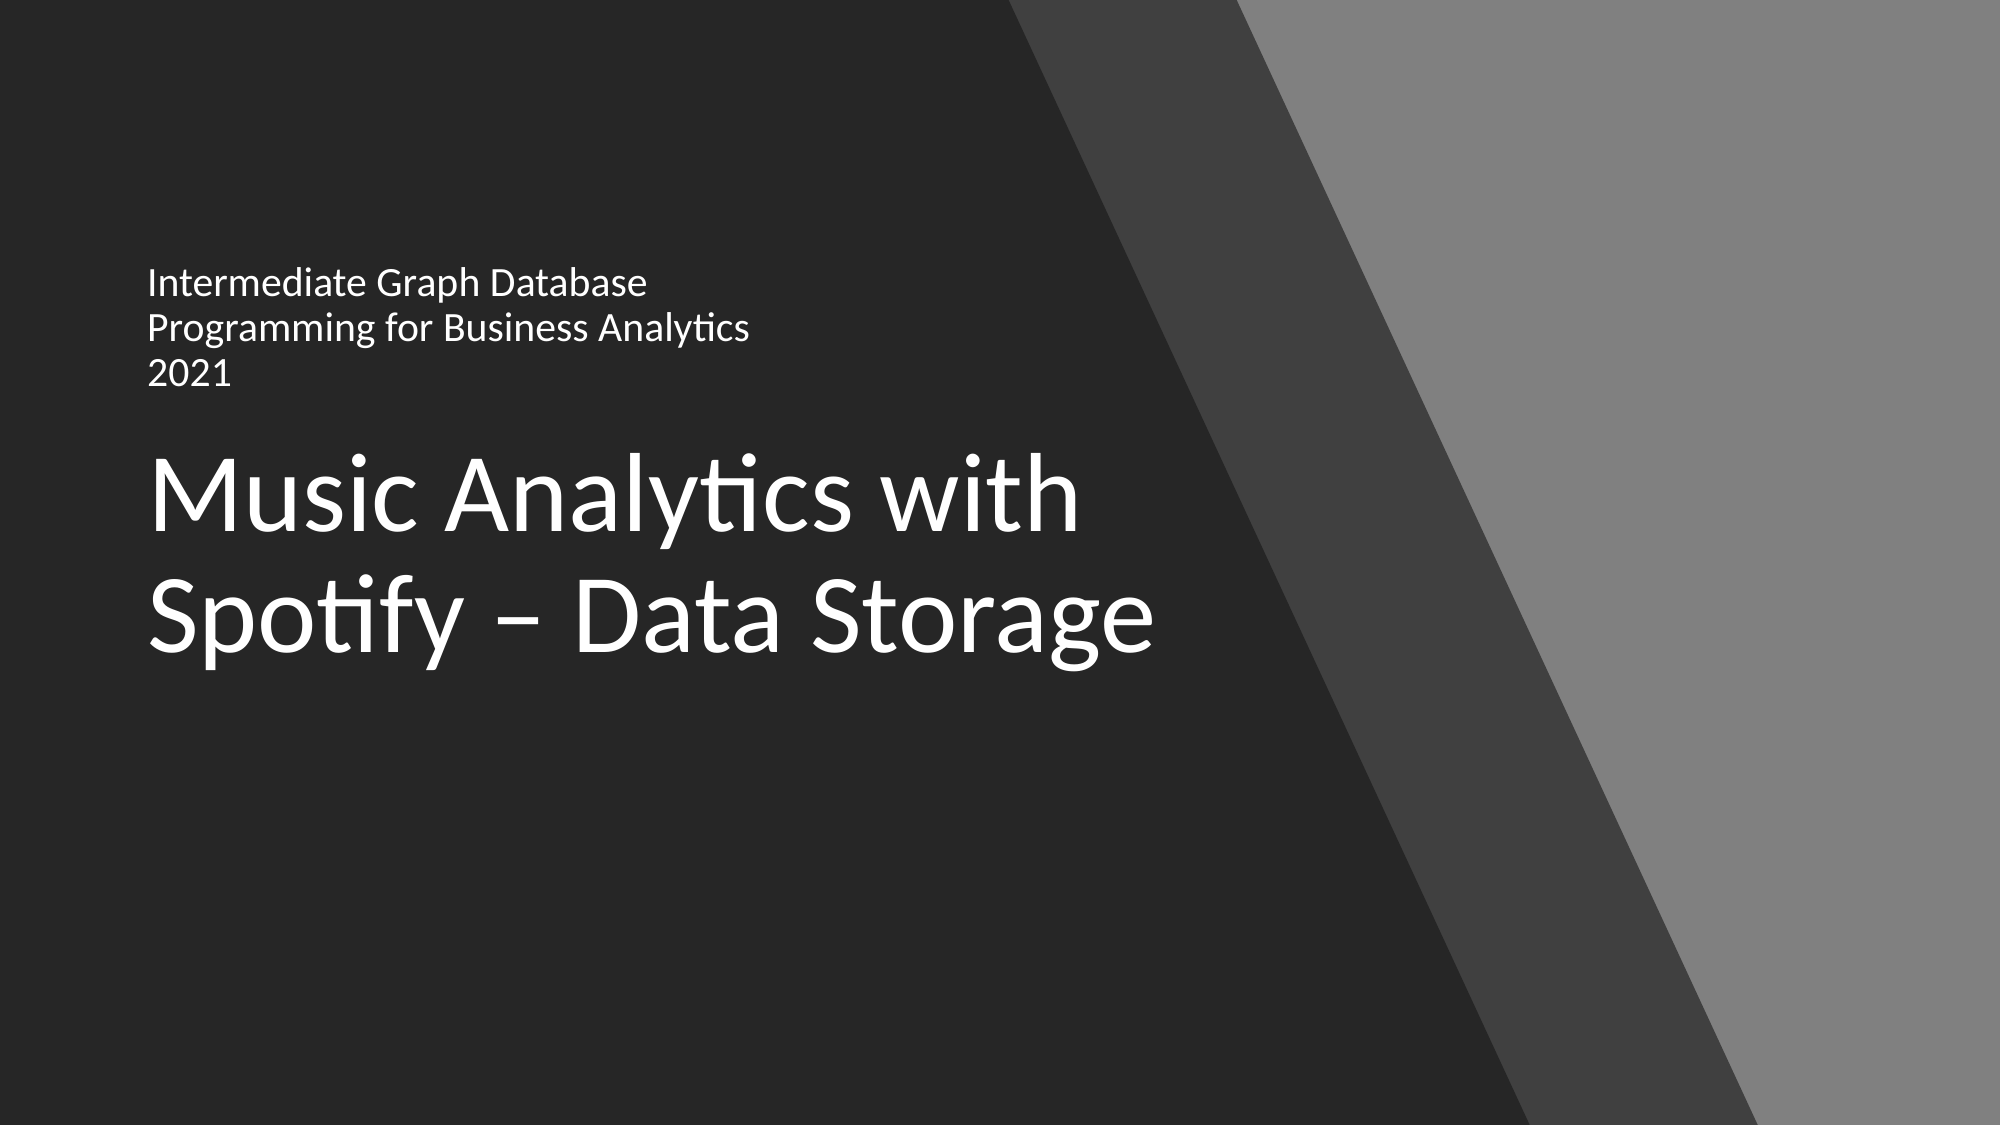

Intermediate Graph Database Programming for Business Analytics 2021
# Music Analytics with Spotify – Data Storage